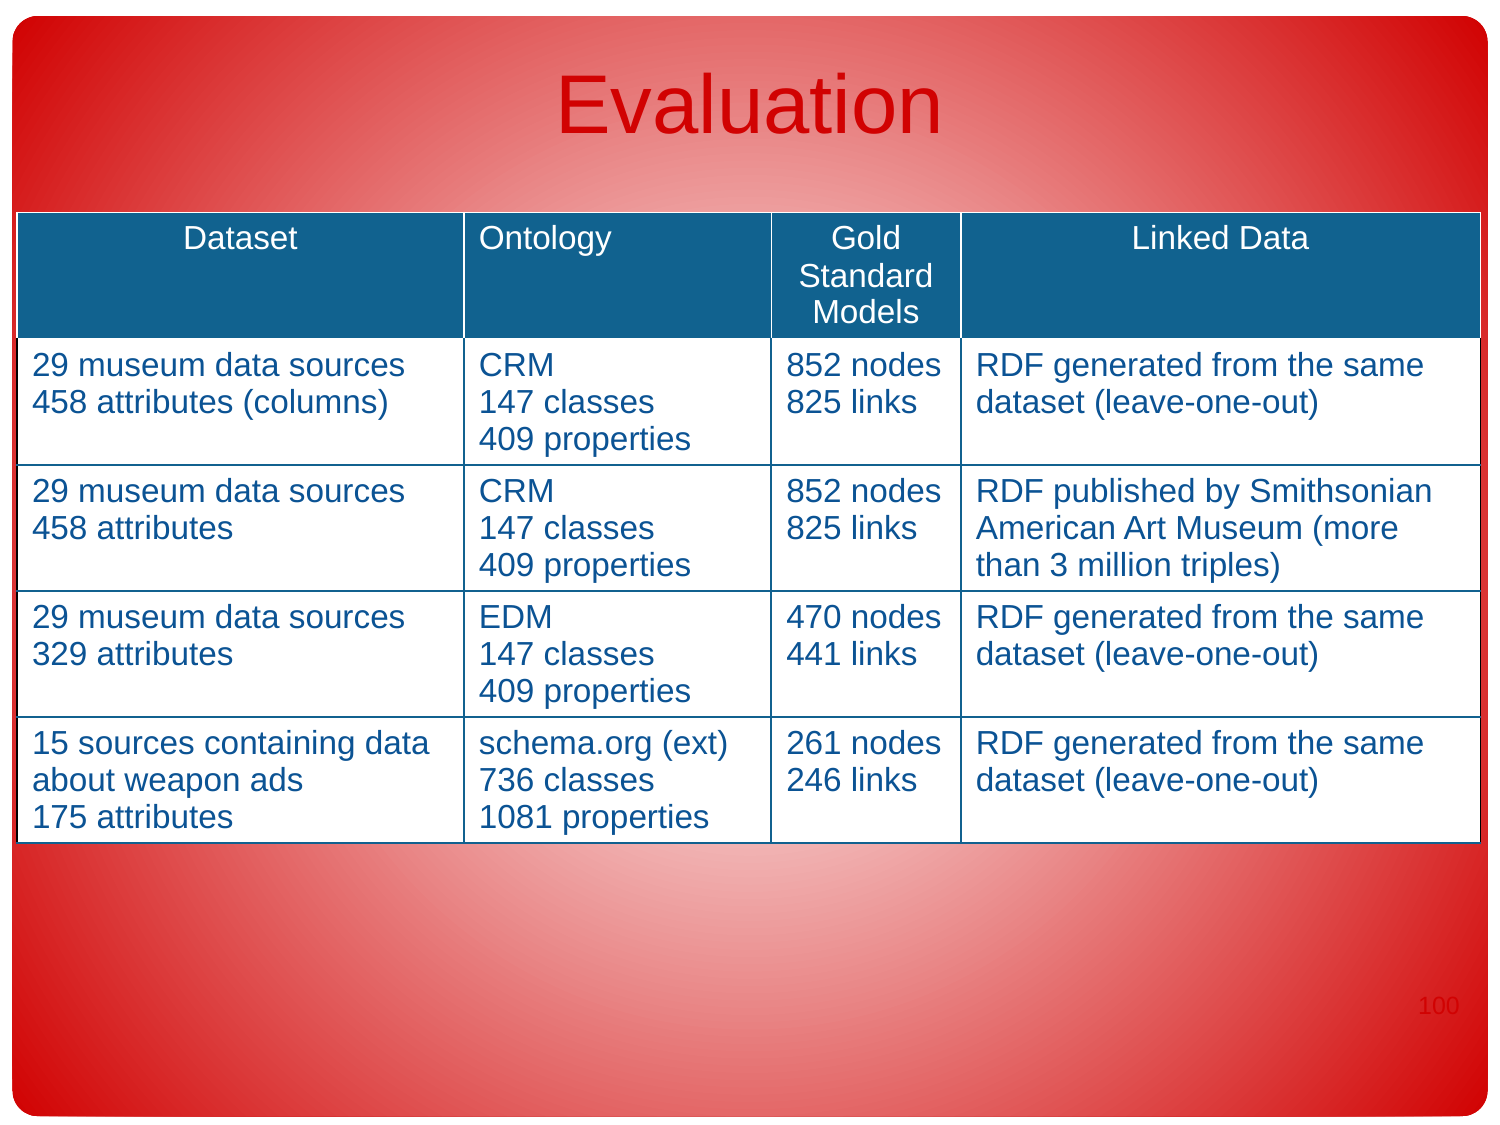

# Evaluation
| Dataset | Ontology | Gold Standard Models | Linked Data |
| --- | --- | --- | --- |
| 29 museum data sources 458 attributes (columns) | CRM 147 classes 409 properties | 852 nodes 825 links | RDF generated from the same dataset (leave-one-out) |
| 29 museum data sources 458 attributes | CRM 147 classes 409 properties | 852 nodes 825 links | RDF published by Smithsonian American Art Museum (more than 3 million triples) |
| 29 museum data sources 329 attributes | EDM 147 classes 409 properties | 470 nodes 441 links | RDF generated from the same dataset (leave-one-out) |
| 15 sources containing data about weapon ads 175 attributes | schema.org (ext) 736 classes 1081 properties | 261 nodes 246 links | RDF generated from the same dataset (leave-one-out) |
100